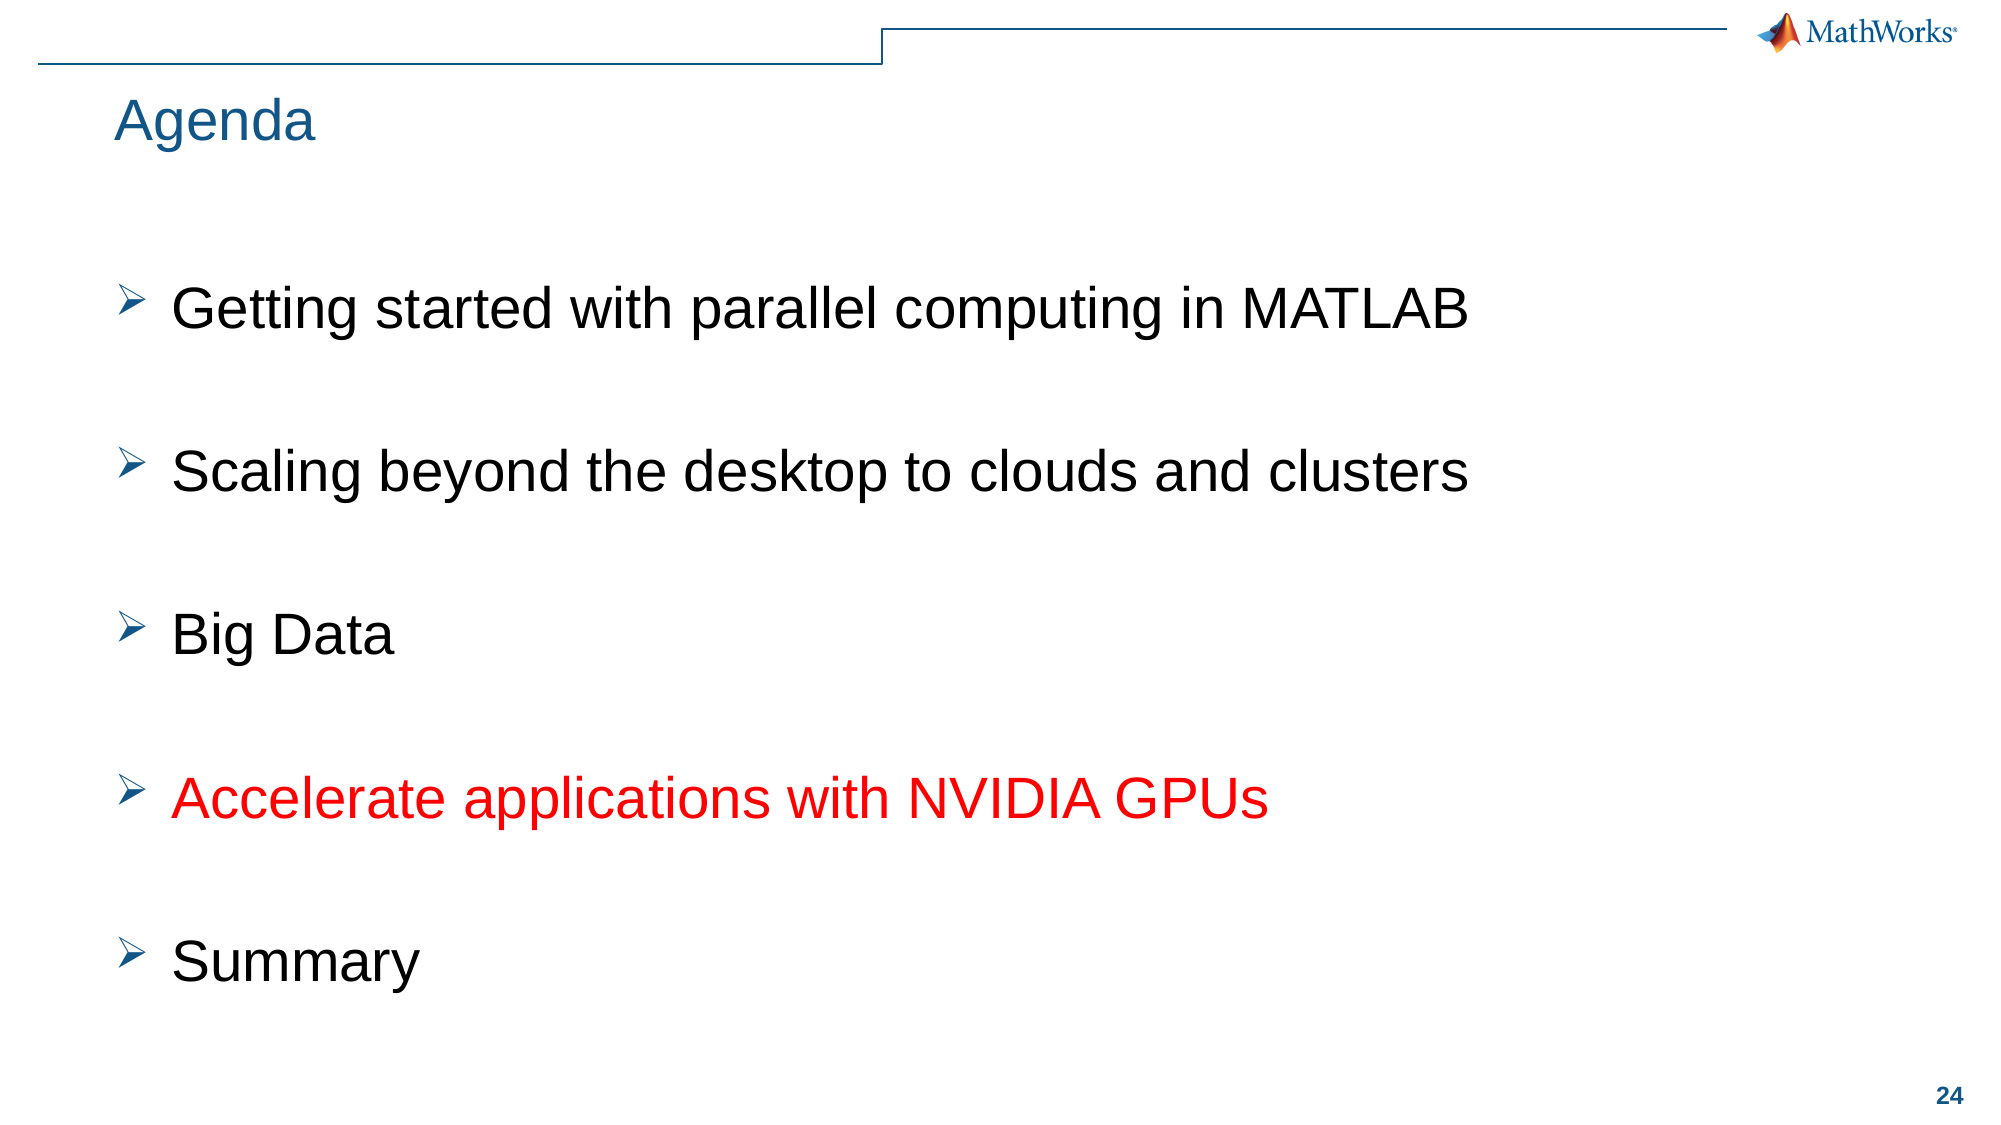

# Agenda
Getting started with parallel computing in MATLAB

Scaling beyond the desktop to clouds and clusters

Big Data

Accelerate applications with NVIDIA GPUs

Summary